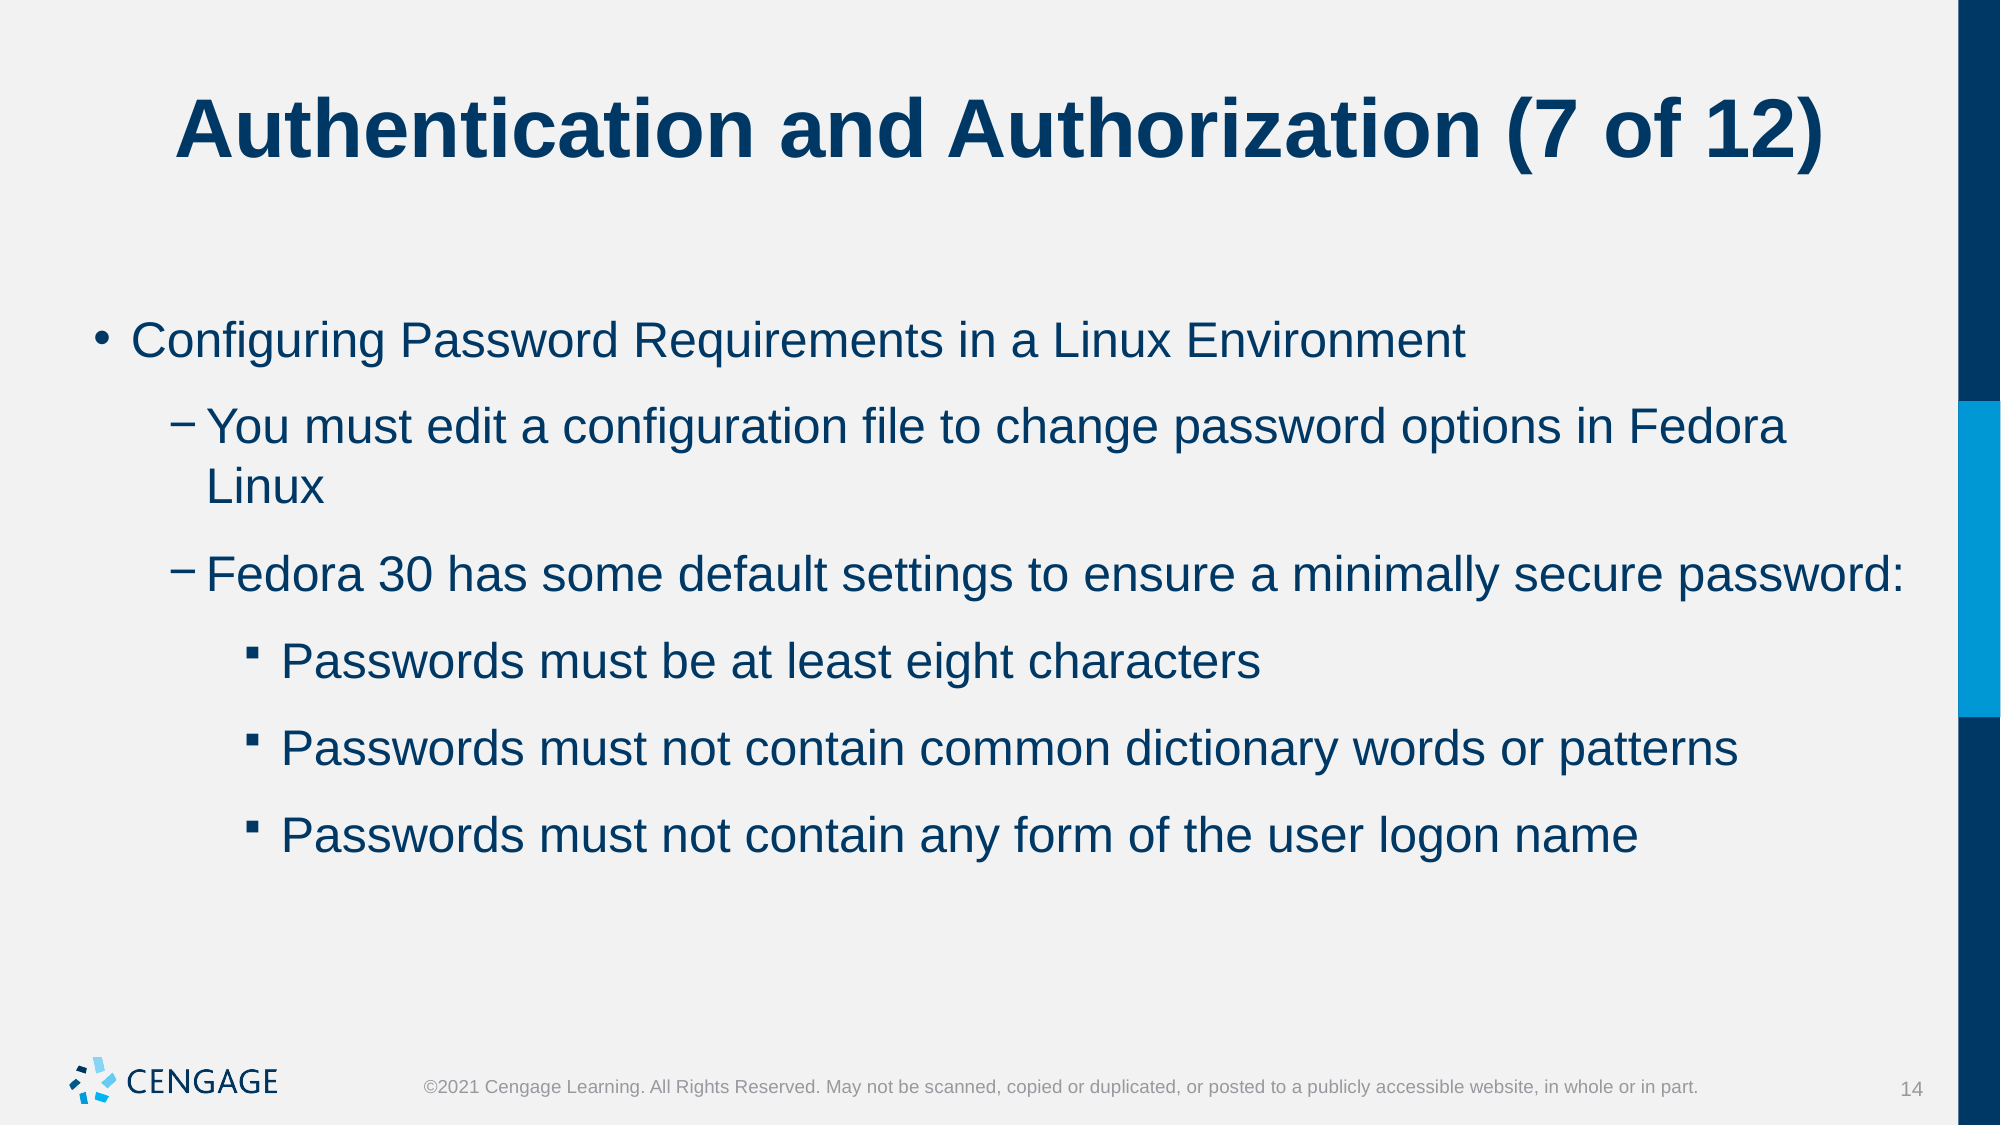

# Authentication and Authorization (7 of 12)
Configuring Password Requirements in a Linux Environment
You must edit a configuration file to change password options in Fedora Linux
Fedora 30 has some default settings to ensure a minimally secure password:
Passwords must be at least eight characters
Passwords must not contain common dictionary words or patterns
Passwords must not contain any form of the user logon name